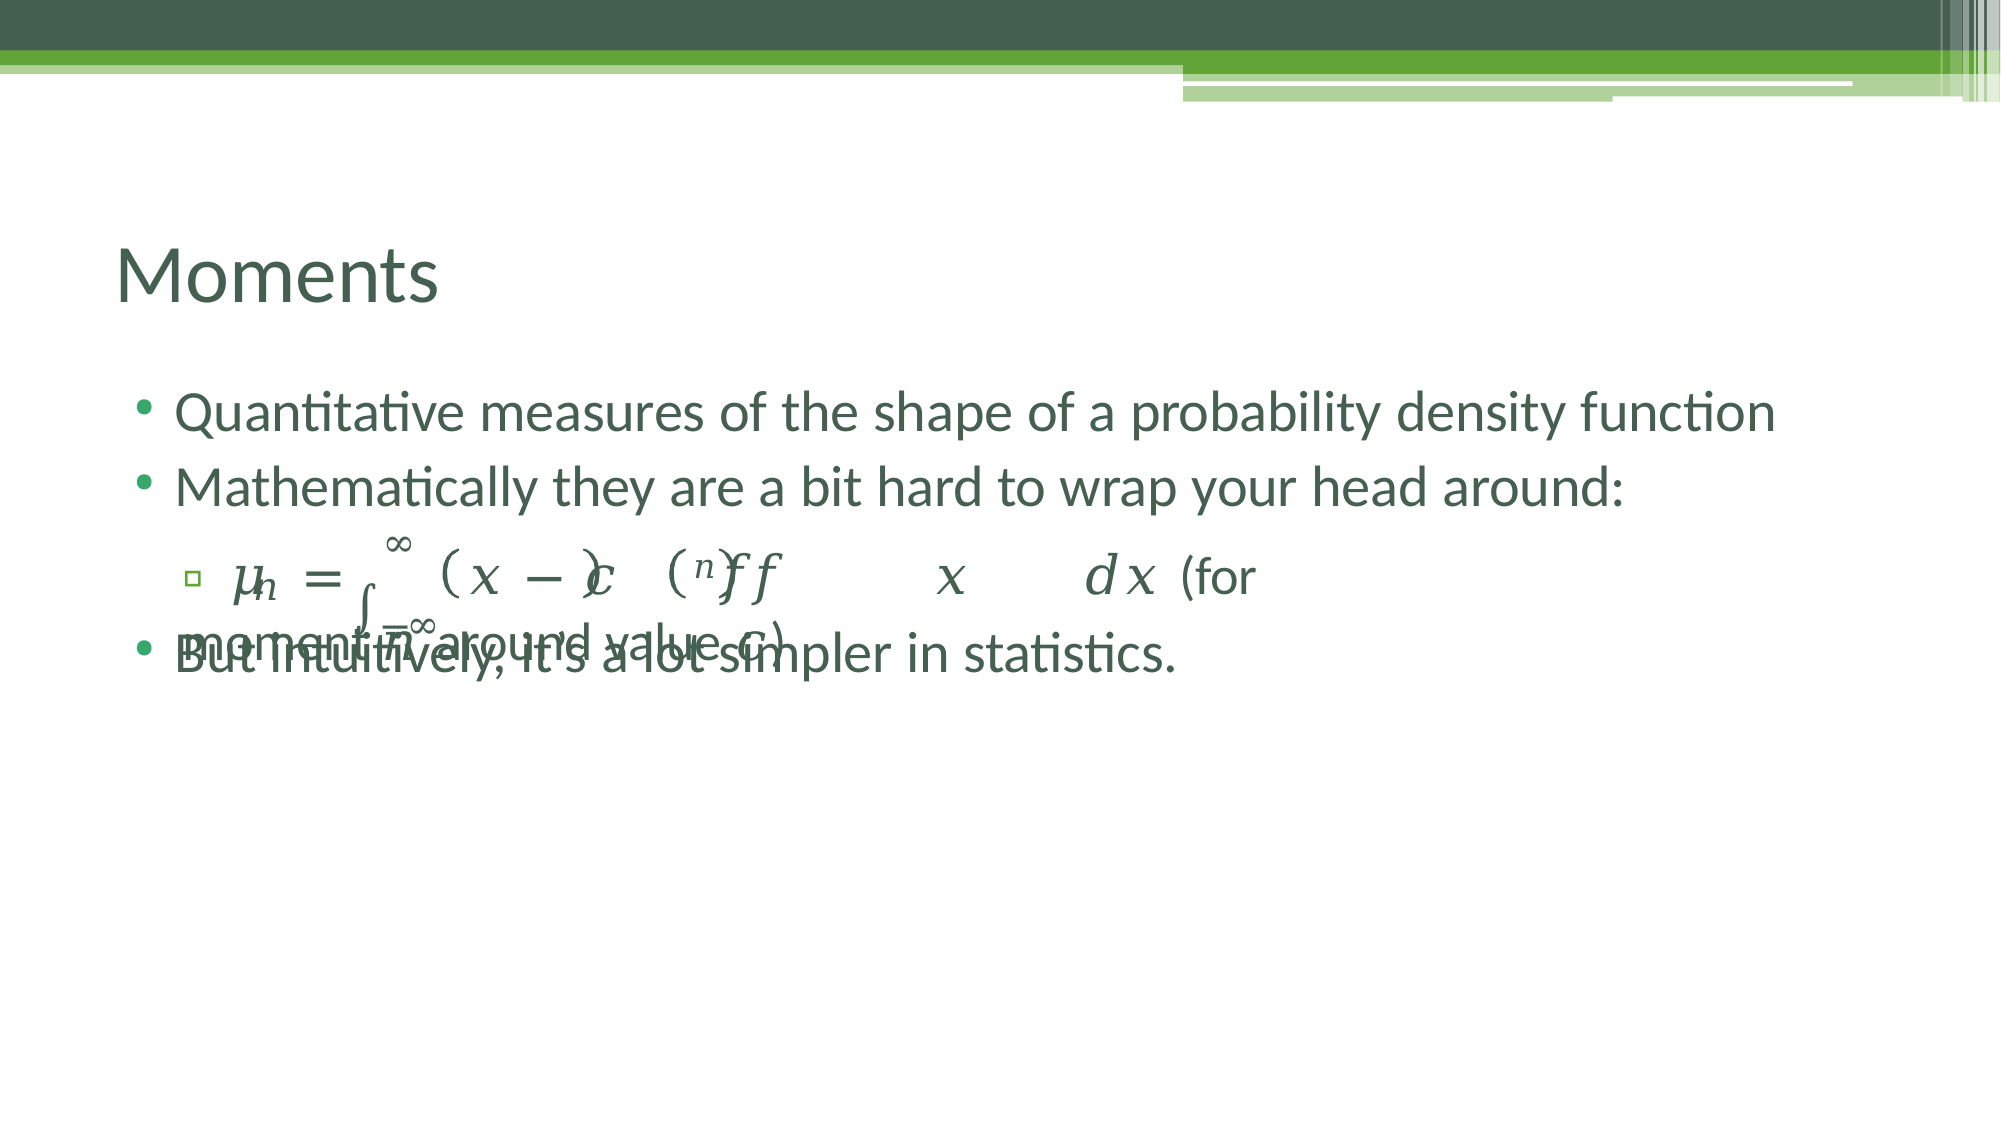

# Moments
Quantitative measures of the shape of a probability density function
Mathematically they are a bit hard to wrap your head around:
∞
▫	𝜇	=	𝑥 − 𝑐	𝑛𝑓𝑓	𝑥	𝑑𝑥 (for moment 𝑛 around value 𝑐)

∫−∞
𝑛
But intuitively, it’s a lot simpler in statistics.